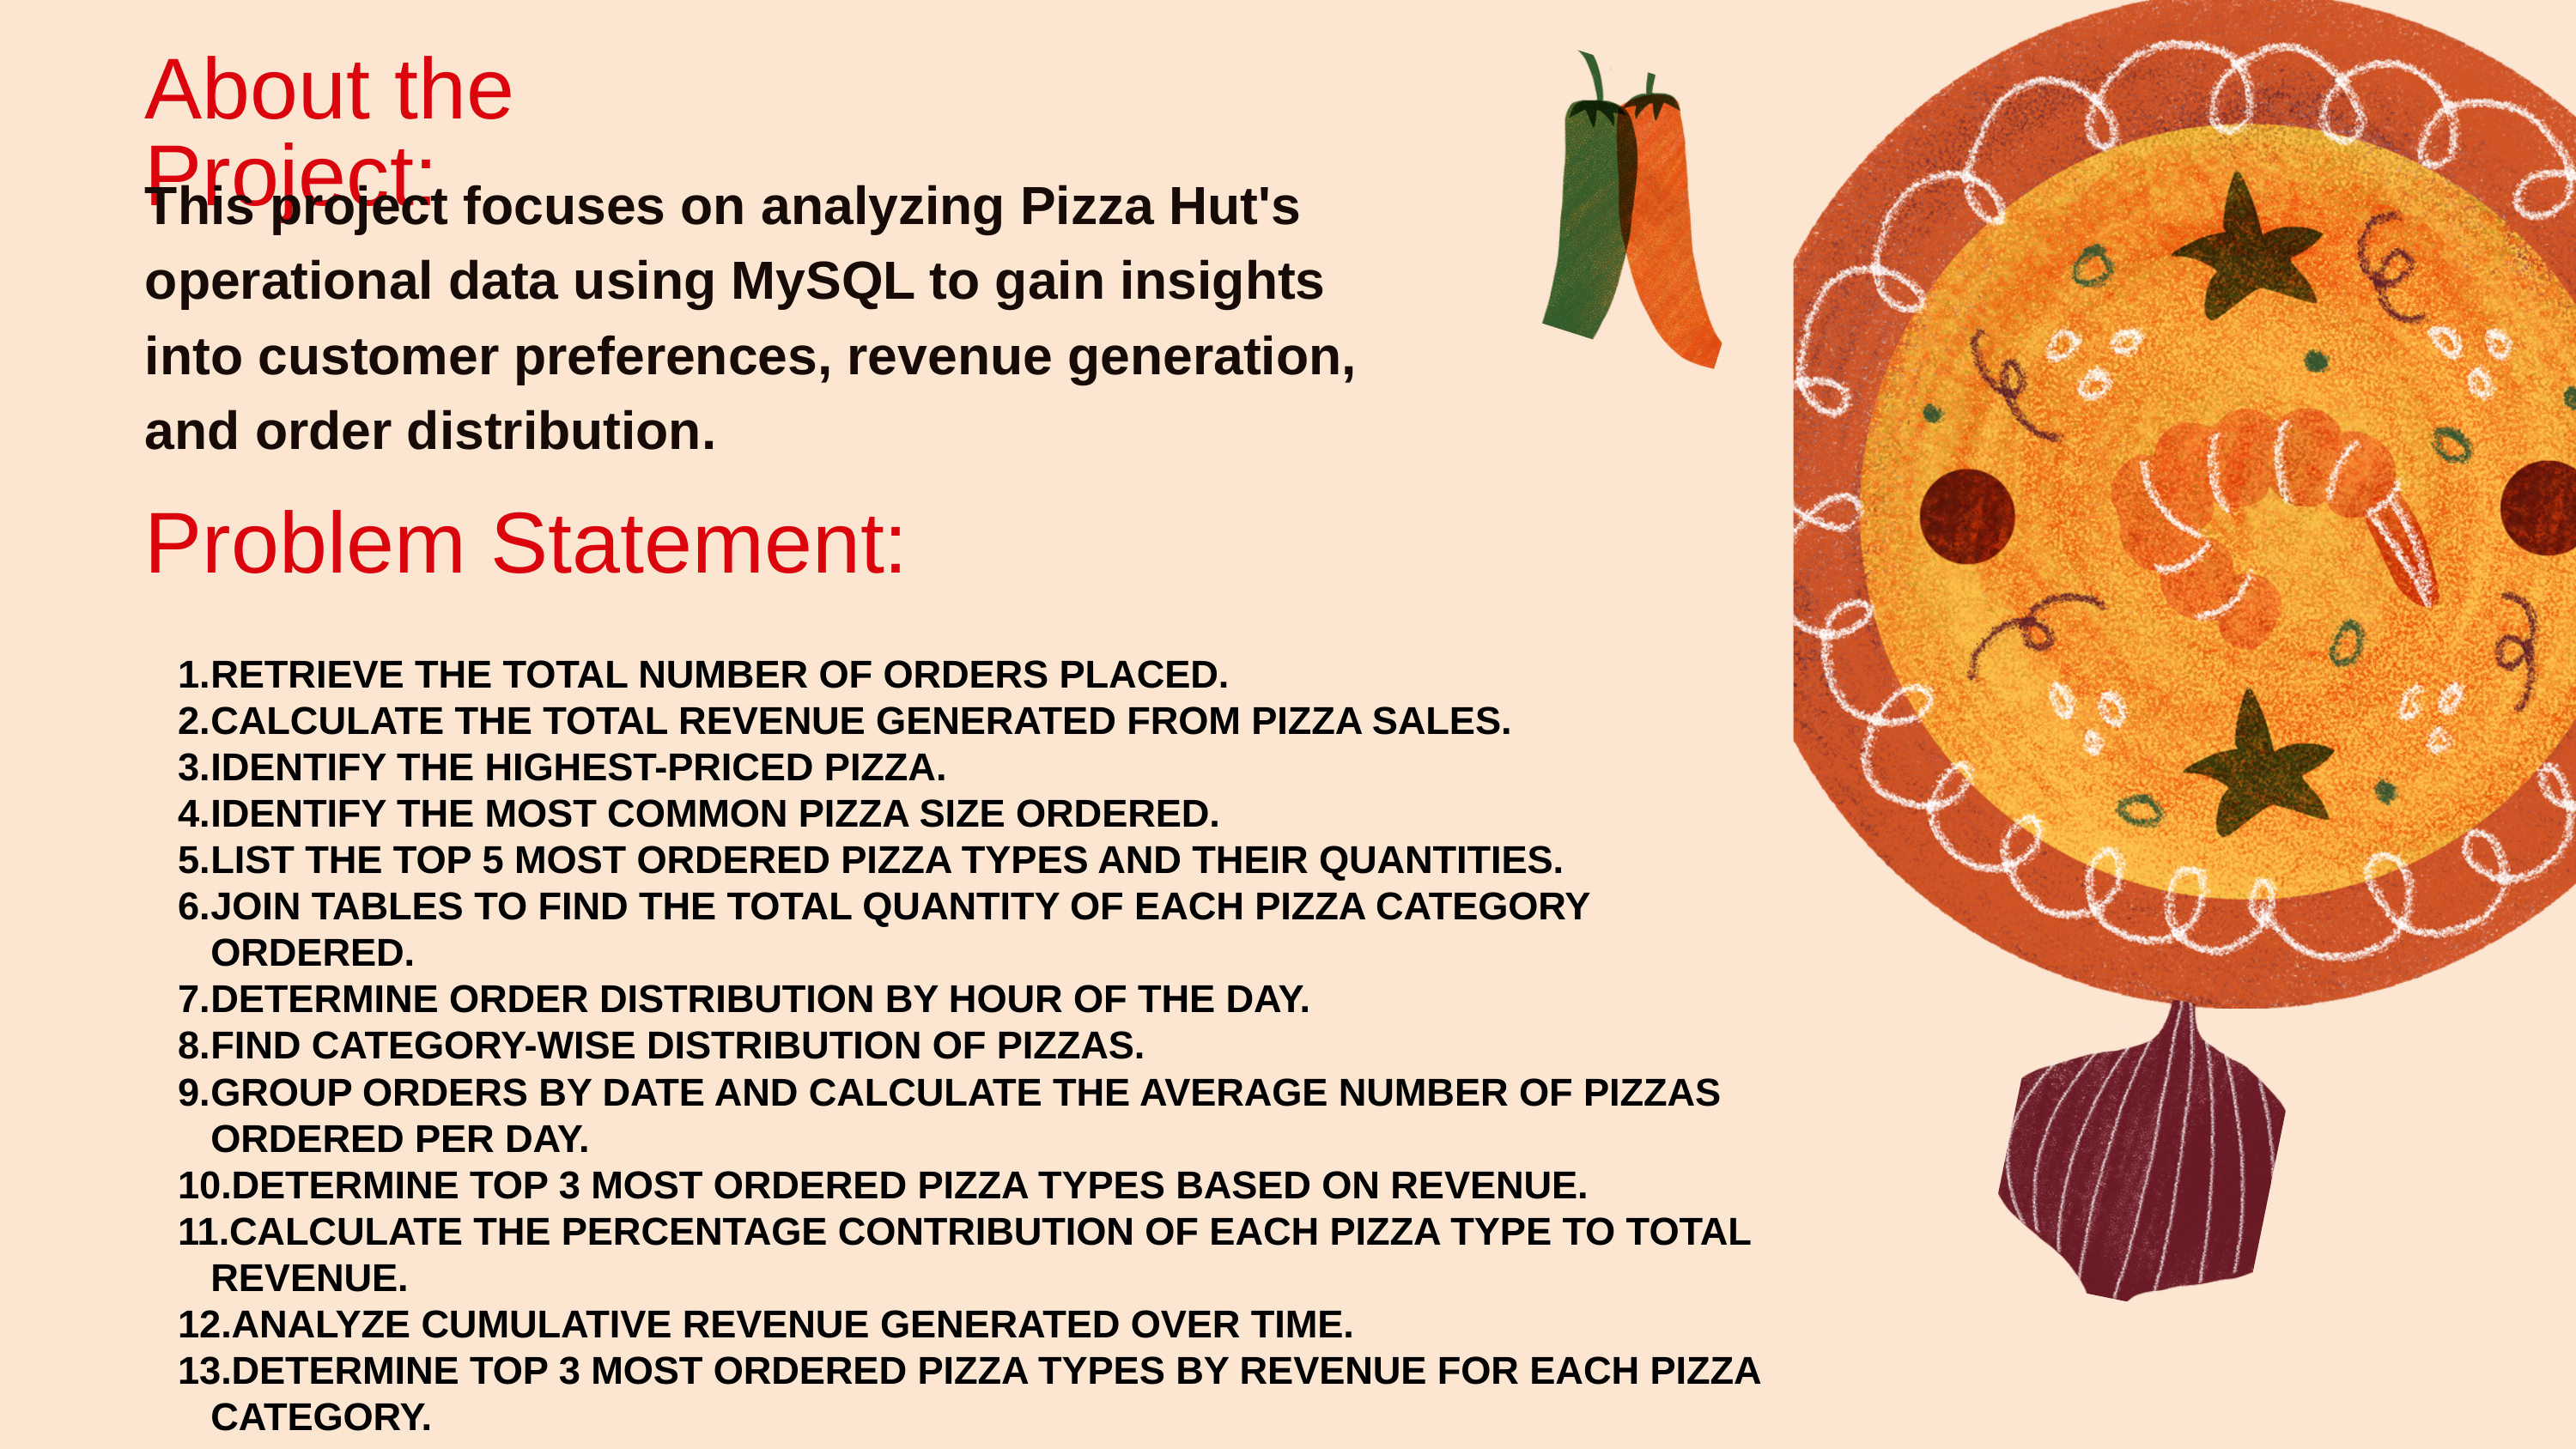

About the Project:

This project focuses on analyzing Pizza Hut's operational data using MySQL to gain insights into customer preferences, revenue generation, and order distribution.
Problem Statement:
RETRIEVE THE TOTAL NUMBER OF ORDERS PLACED.
CALCULATE THE TOTAL REVENUE GENERATED FROM PIZZA SALES.
IDENTIFY THE HIGHEST-PRICED PIZZA.
IDENTIFY THE MOST COMMON PIZZA SIZE ORDERED.
LIST THE TOP 5 MOST ORDERED PIZZA TYPES AND THEIR QUANTITIES.
JOIN TABLES TO FIND THE TOTAL QUANTITY OF EACH PIZZA CATEGORY ORDERED.
DETERMINE ORDER DISTRIBUTION BY HOUR OF THE DAY.
FIND CATEGORY-WISE DISTRIBUTION OF PIZZAS.
GROUP ORDERS BY DATE AND CALCULATE THE AVERAGE NUMBER OF PIZZAS ORDERED PER DAY.
DETERMINE TOP 3 MOST ORDERED PIZZA TYPES BASED ON REVENUE.
CALCULATE THE PERCENTAGE CONTRIBUTION OF EACH PIZZA TYPE TO TOTAL REVENUE.
ANALYZE CUMULATIVE REVENUE GENERATED OVER TIME.
DETERMINE TOP 3 MOST ORDERED PIZZA TYPES BY REVENUE FOR EACH PIZZA CATEGORY.